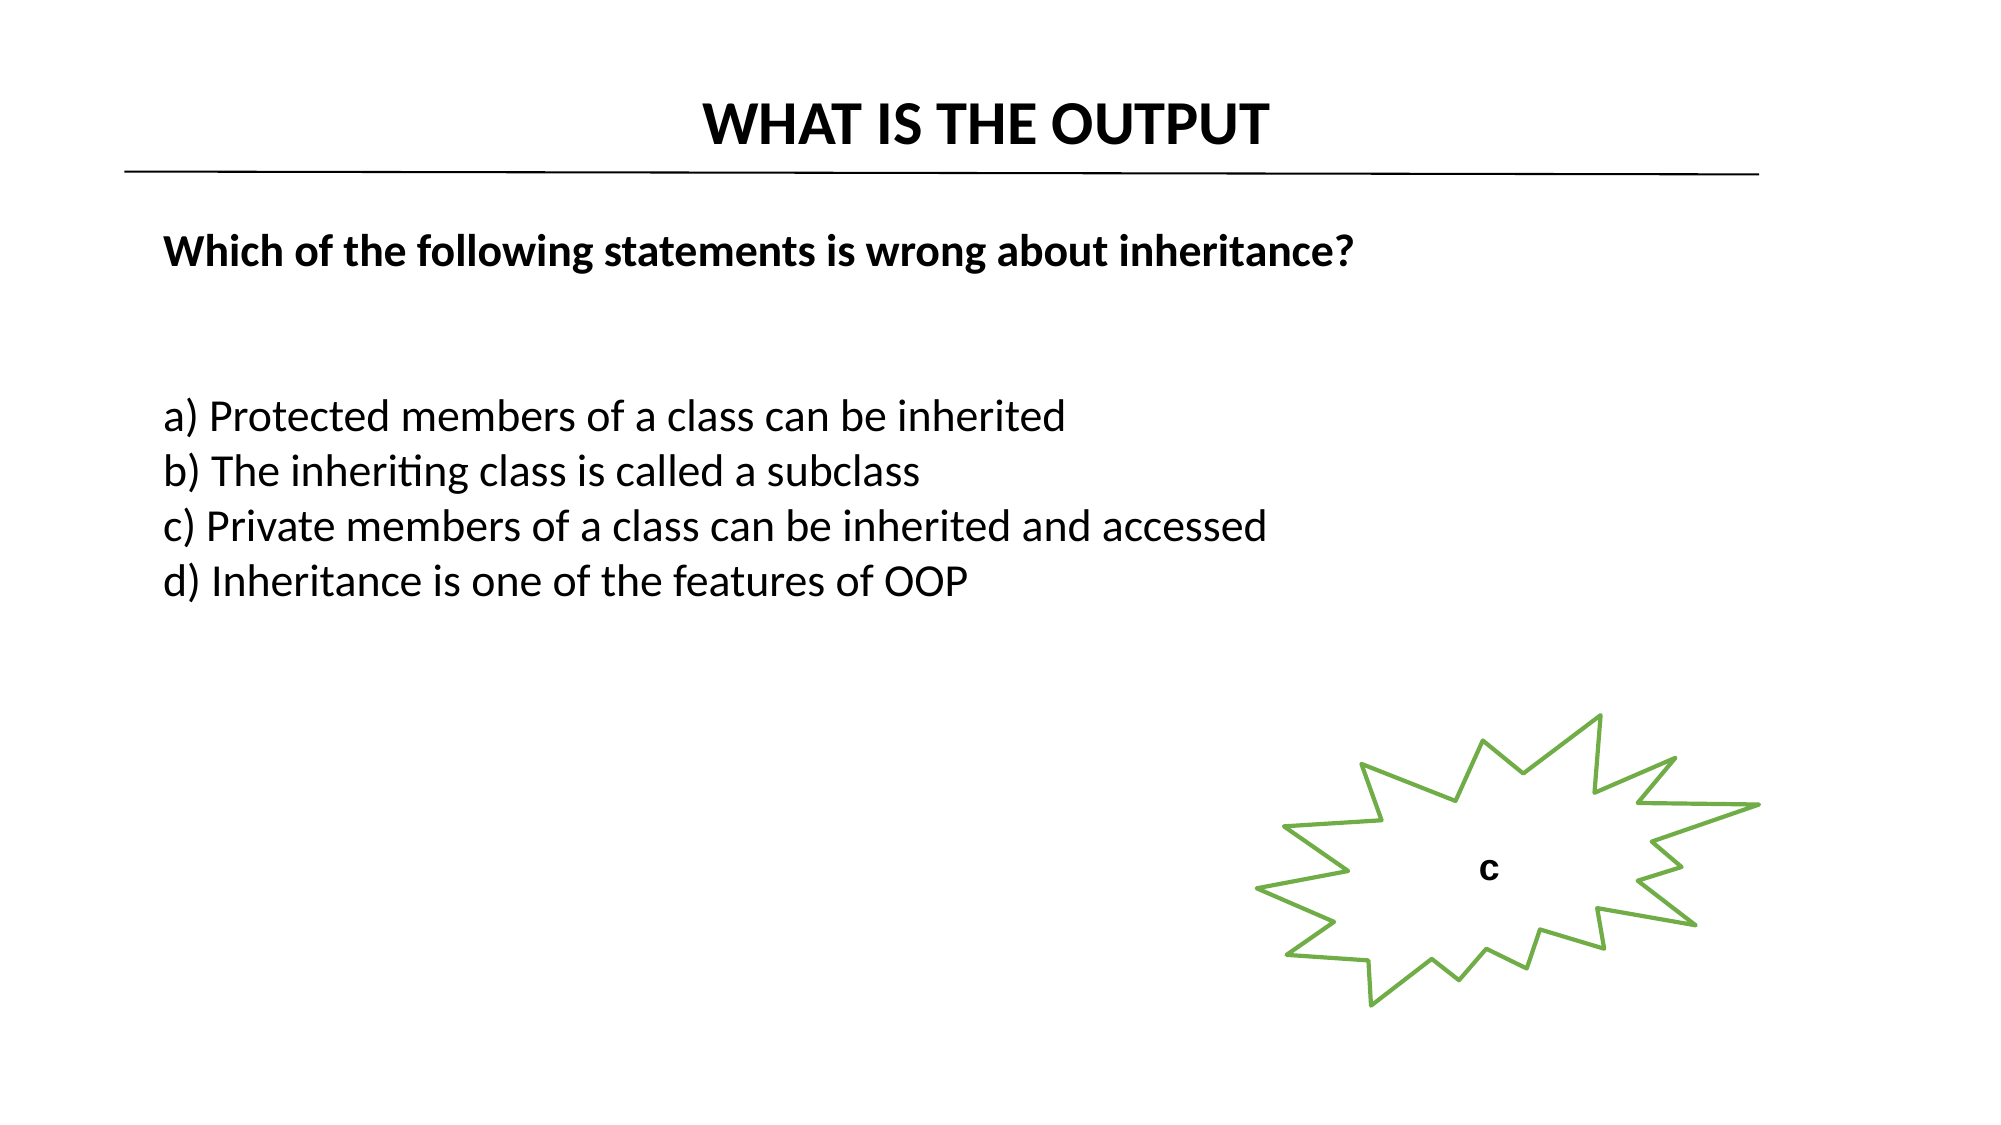

WHAT IS THE OUTPUT
Which of the following statements is wrong about inheritance?

a) Protected members of a class can be inherited
b) The inheriting class is called a subclass
c) Private members of a class can be inherited and accessed
d) Inheritance is one of the features of OOP
c